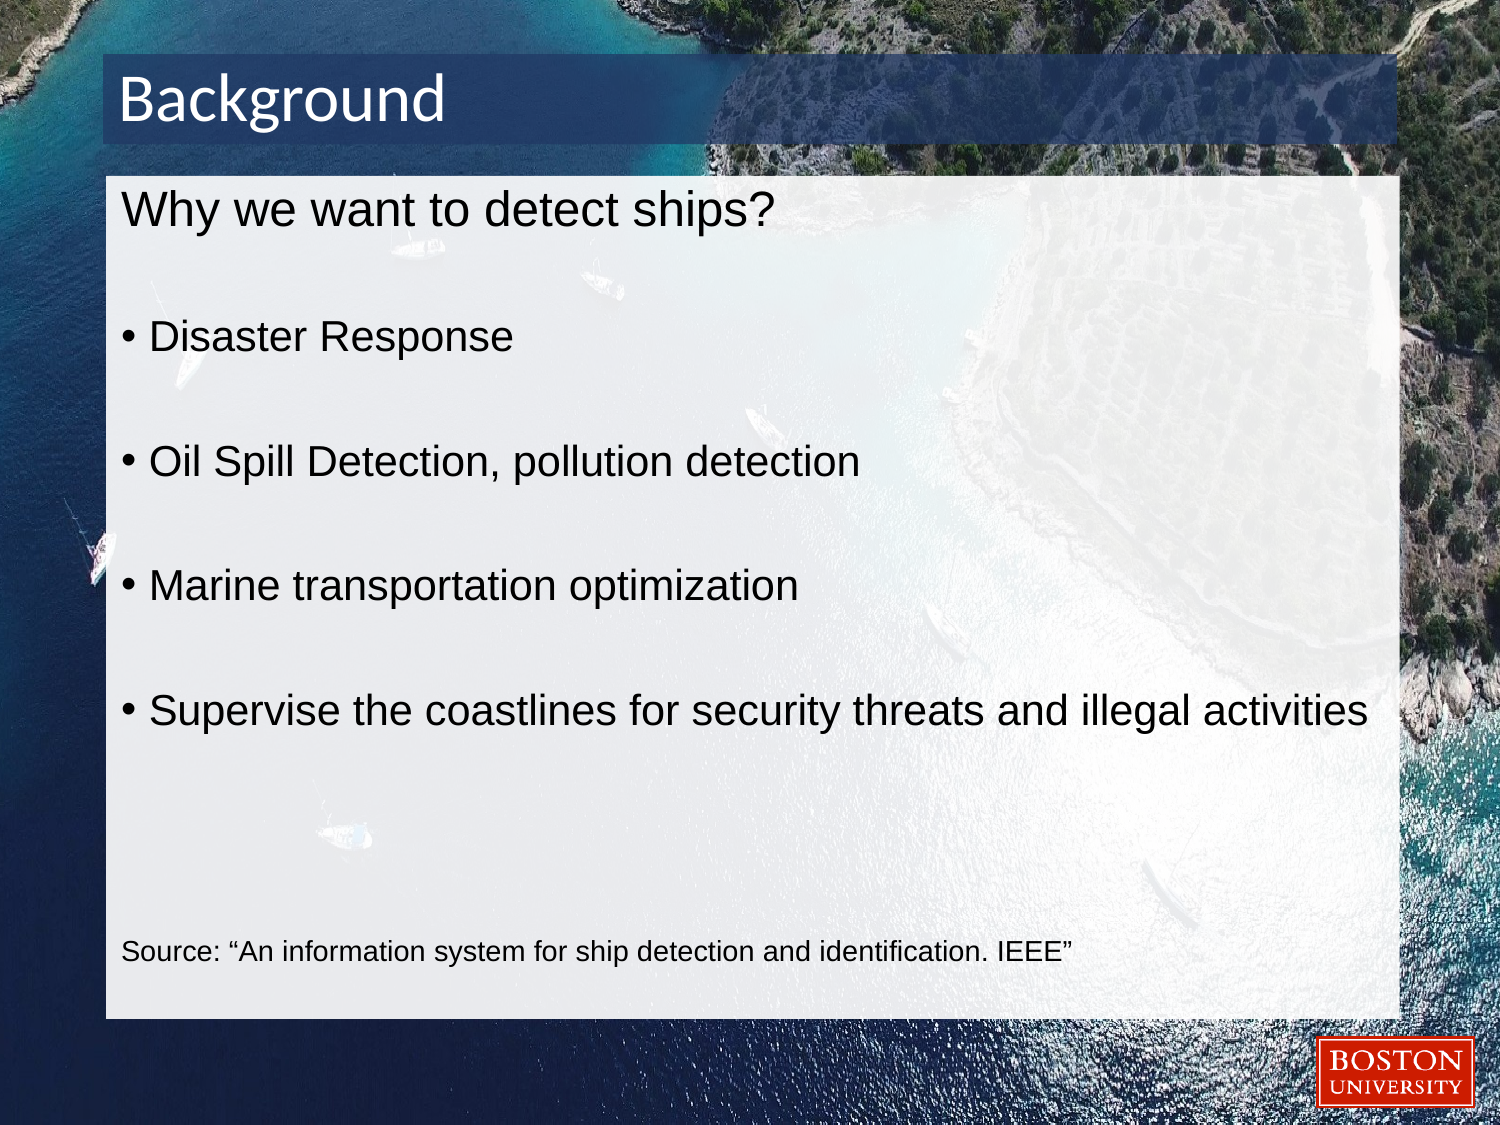

# Background
Why we want to detect ships?

Disaster Response

Oil Spill Detection, pollution detection

Marine transportation optimization

Supervise the coastlines for security threats and illegal activities

Source: “An information system for ship detection and identification. IEEE”